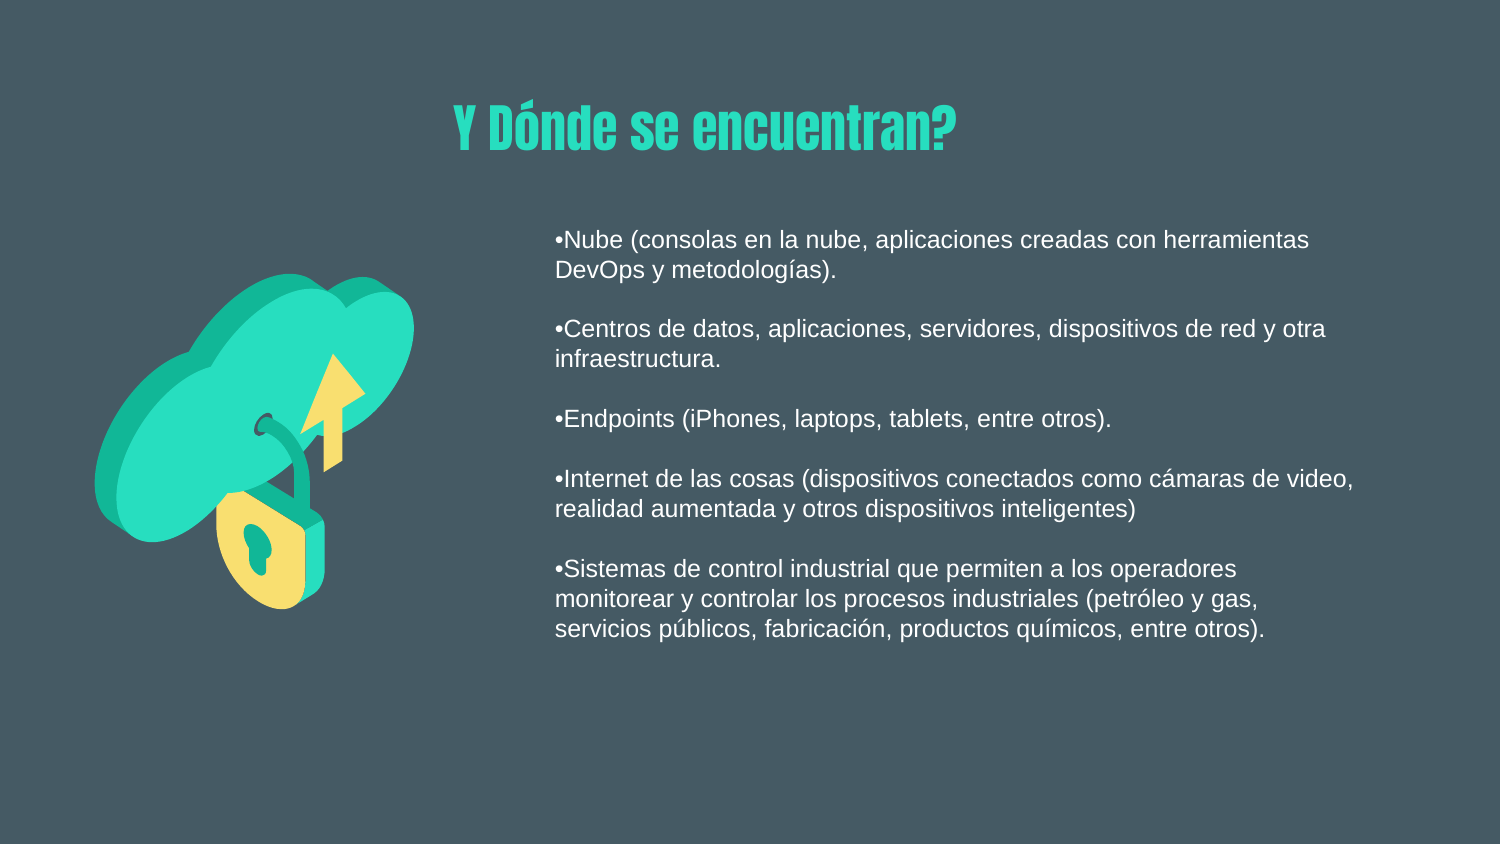

Y Dónde se encuentran?
•Nube (consolas en la nube, aplicaciones creadas con herramientas DevOps y metodologías).
•Centros de datos, aplicaciones, servidores, dispositivos de red y otra infraestructura.
•Endpoints (iPhones, laptops, tablets, entre otros).
•Internet de las cosas (dispositivos conectados como cámaras de video, realidad aumentada y otros dispositivos inteligentes)
•Sistemas de control industrial que permiten a los operadores monitorear y controlar los procesos industriales (petróleo y gas, servicios públicos, fabricación, productos químicos, entre otros).